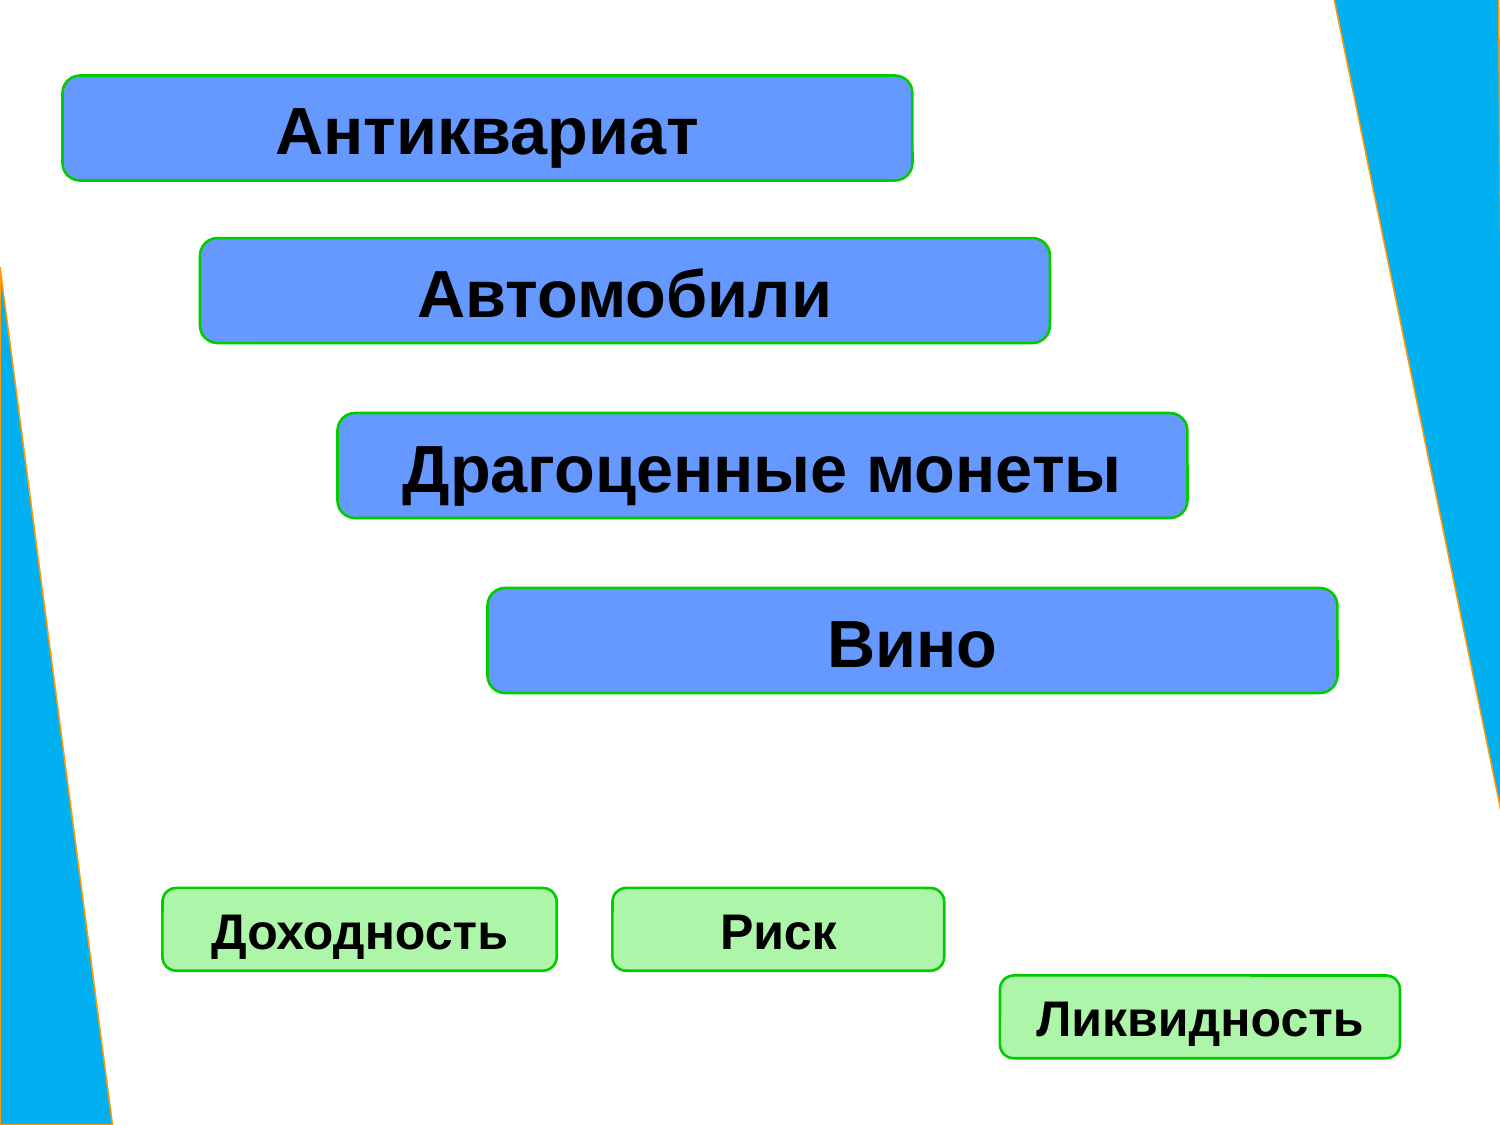

Антиквариат
Автомобили

Драгоценные монеты
Вино
Доходность
Риск
Ликвидность